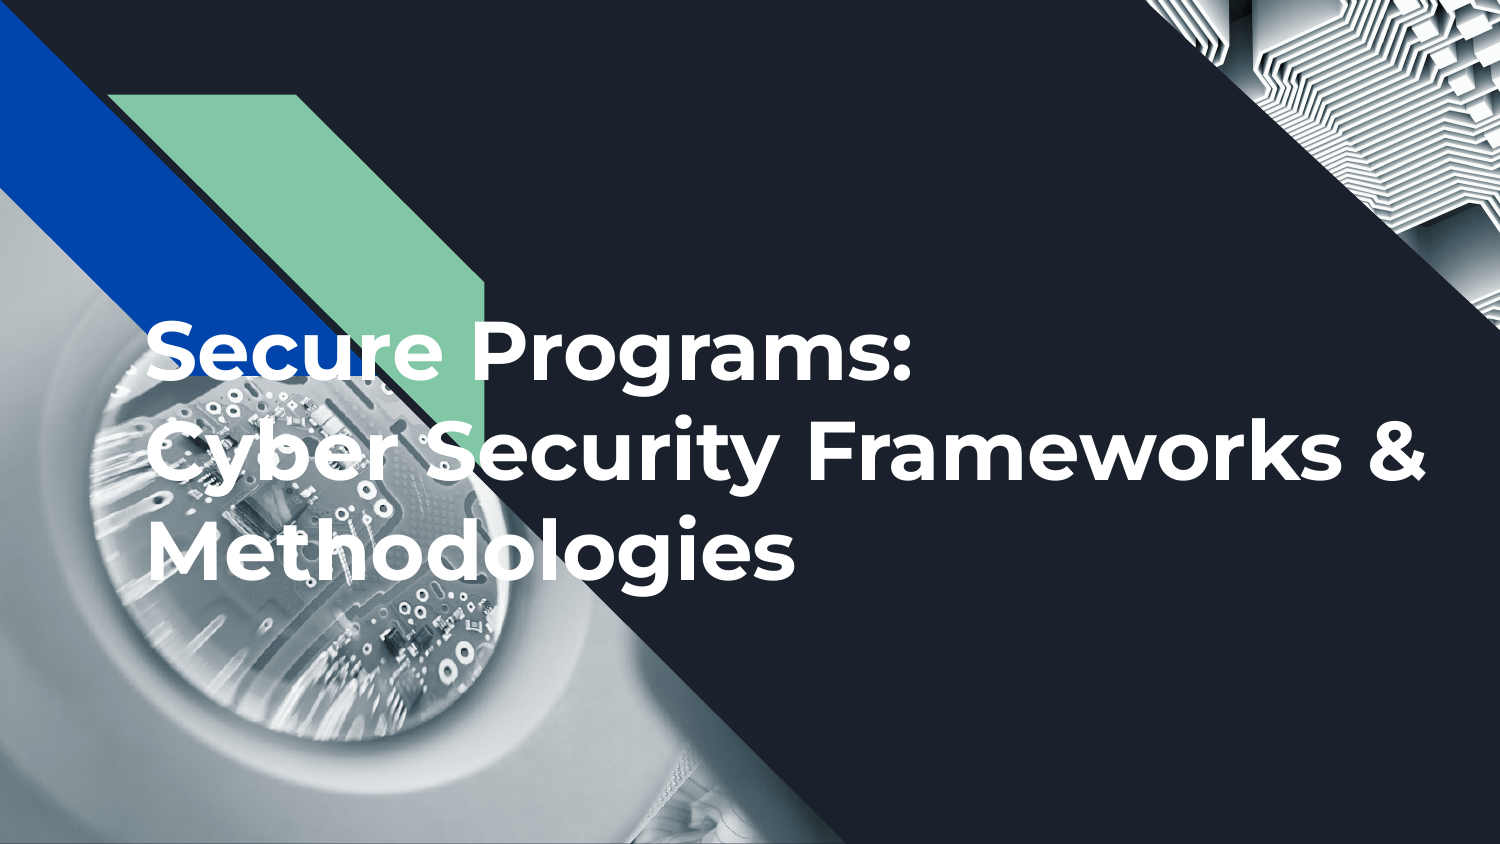

# Secure Programs:
Cyber Security Frameworks & Methodologies